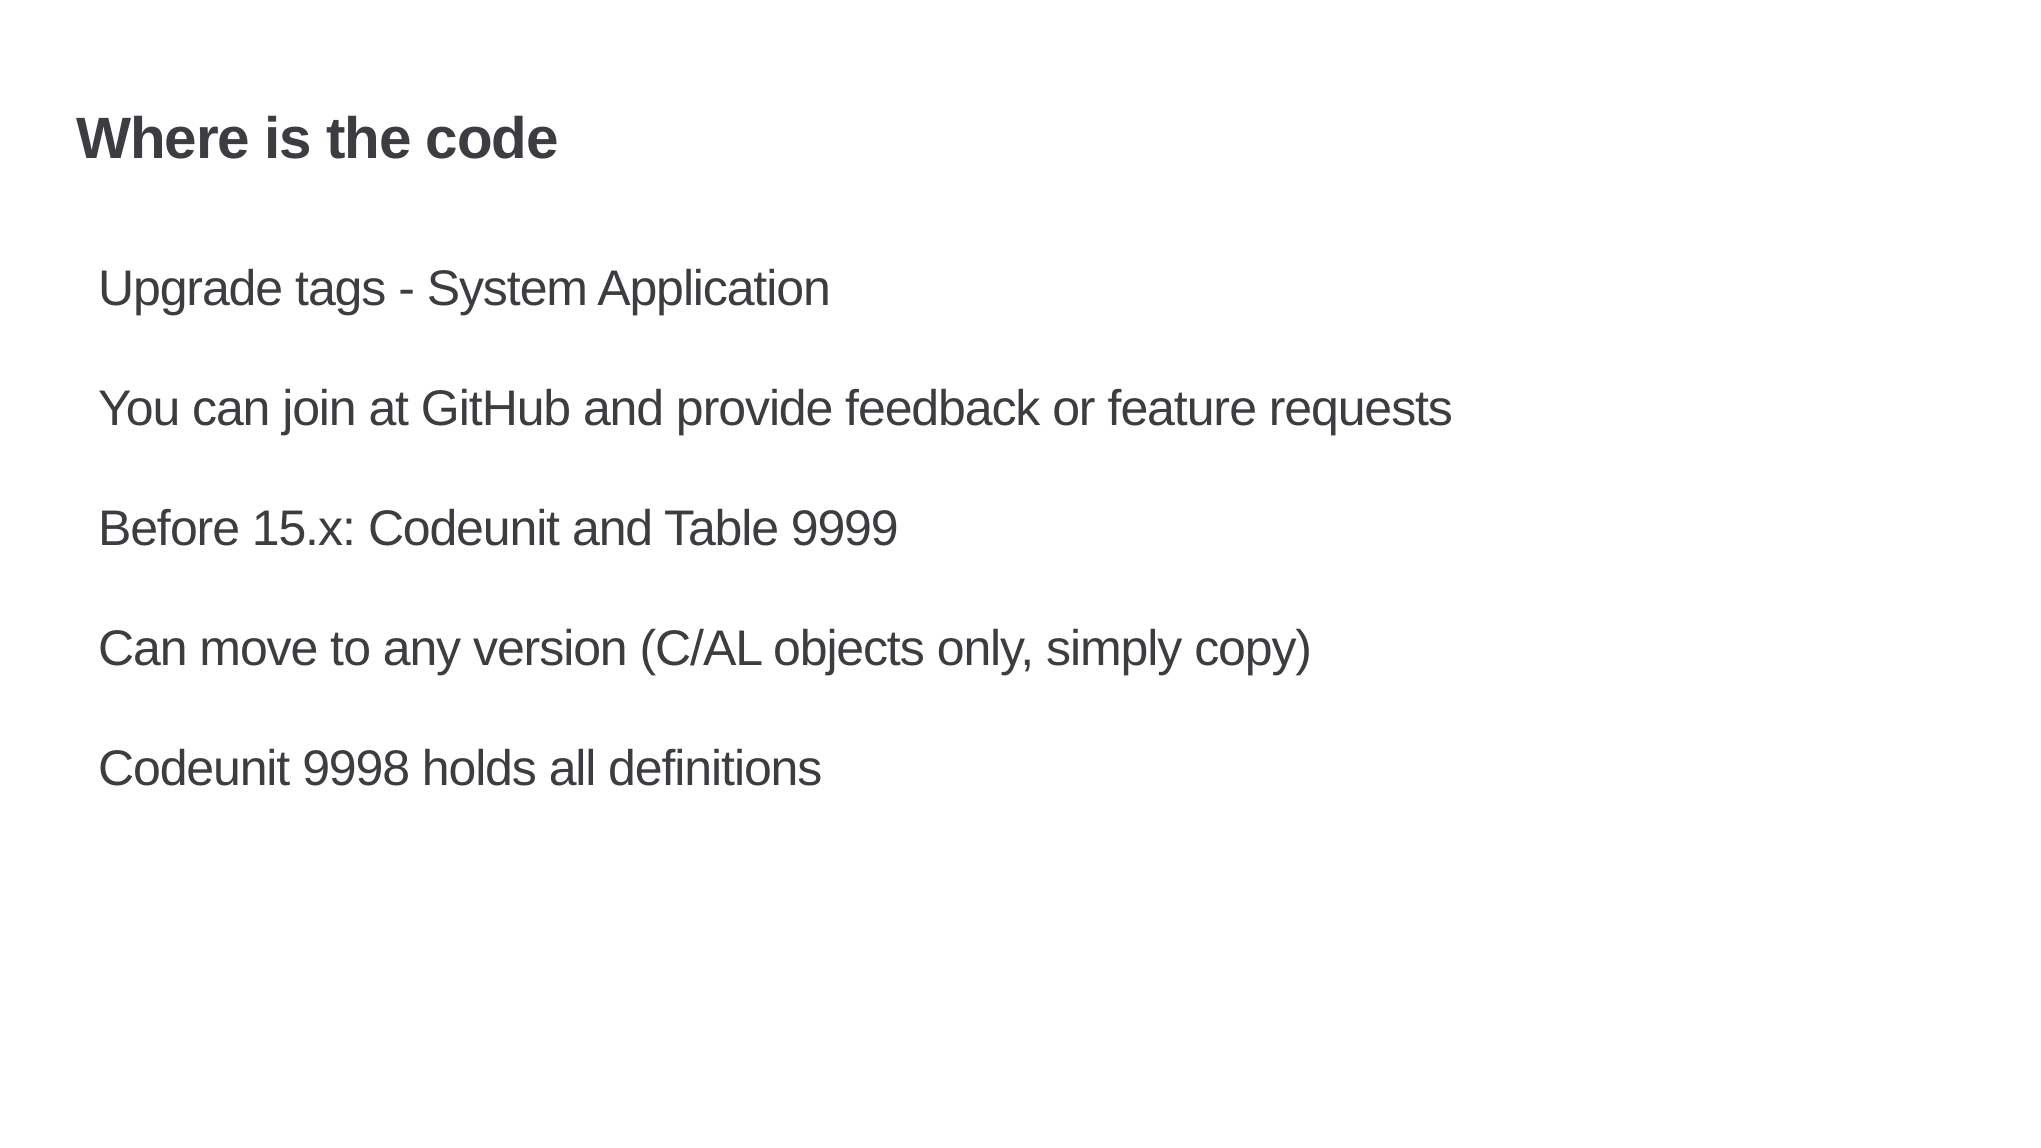

# Where is the code
Upgrade tags - System Application

You can join at GitHub and provide feedback or feature requests

Before 15.x: Codeunit and Table 9999

Can move to any version (C/AL objects only, simply copy)

Codeunit 9998 holds all definitions